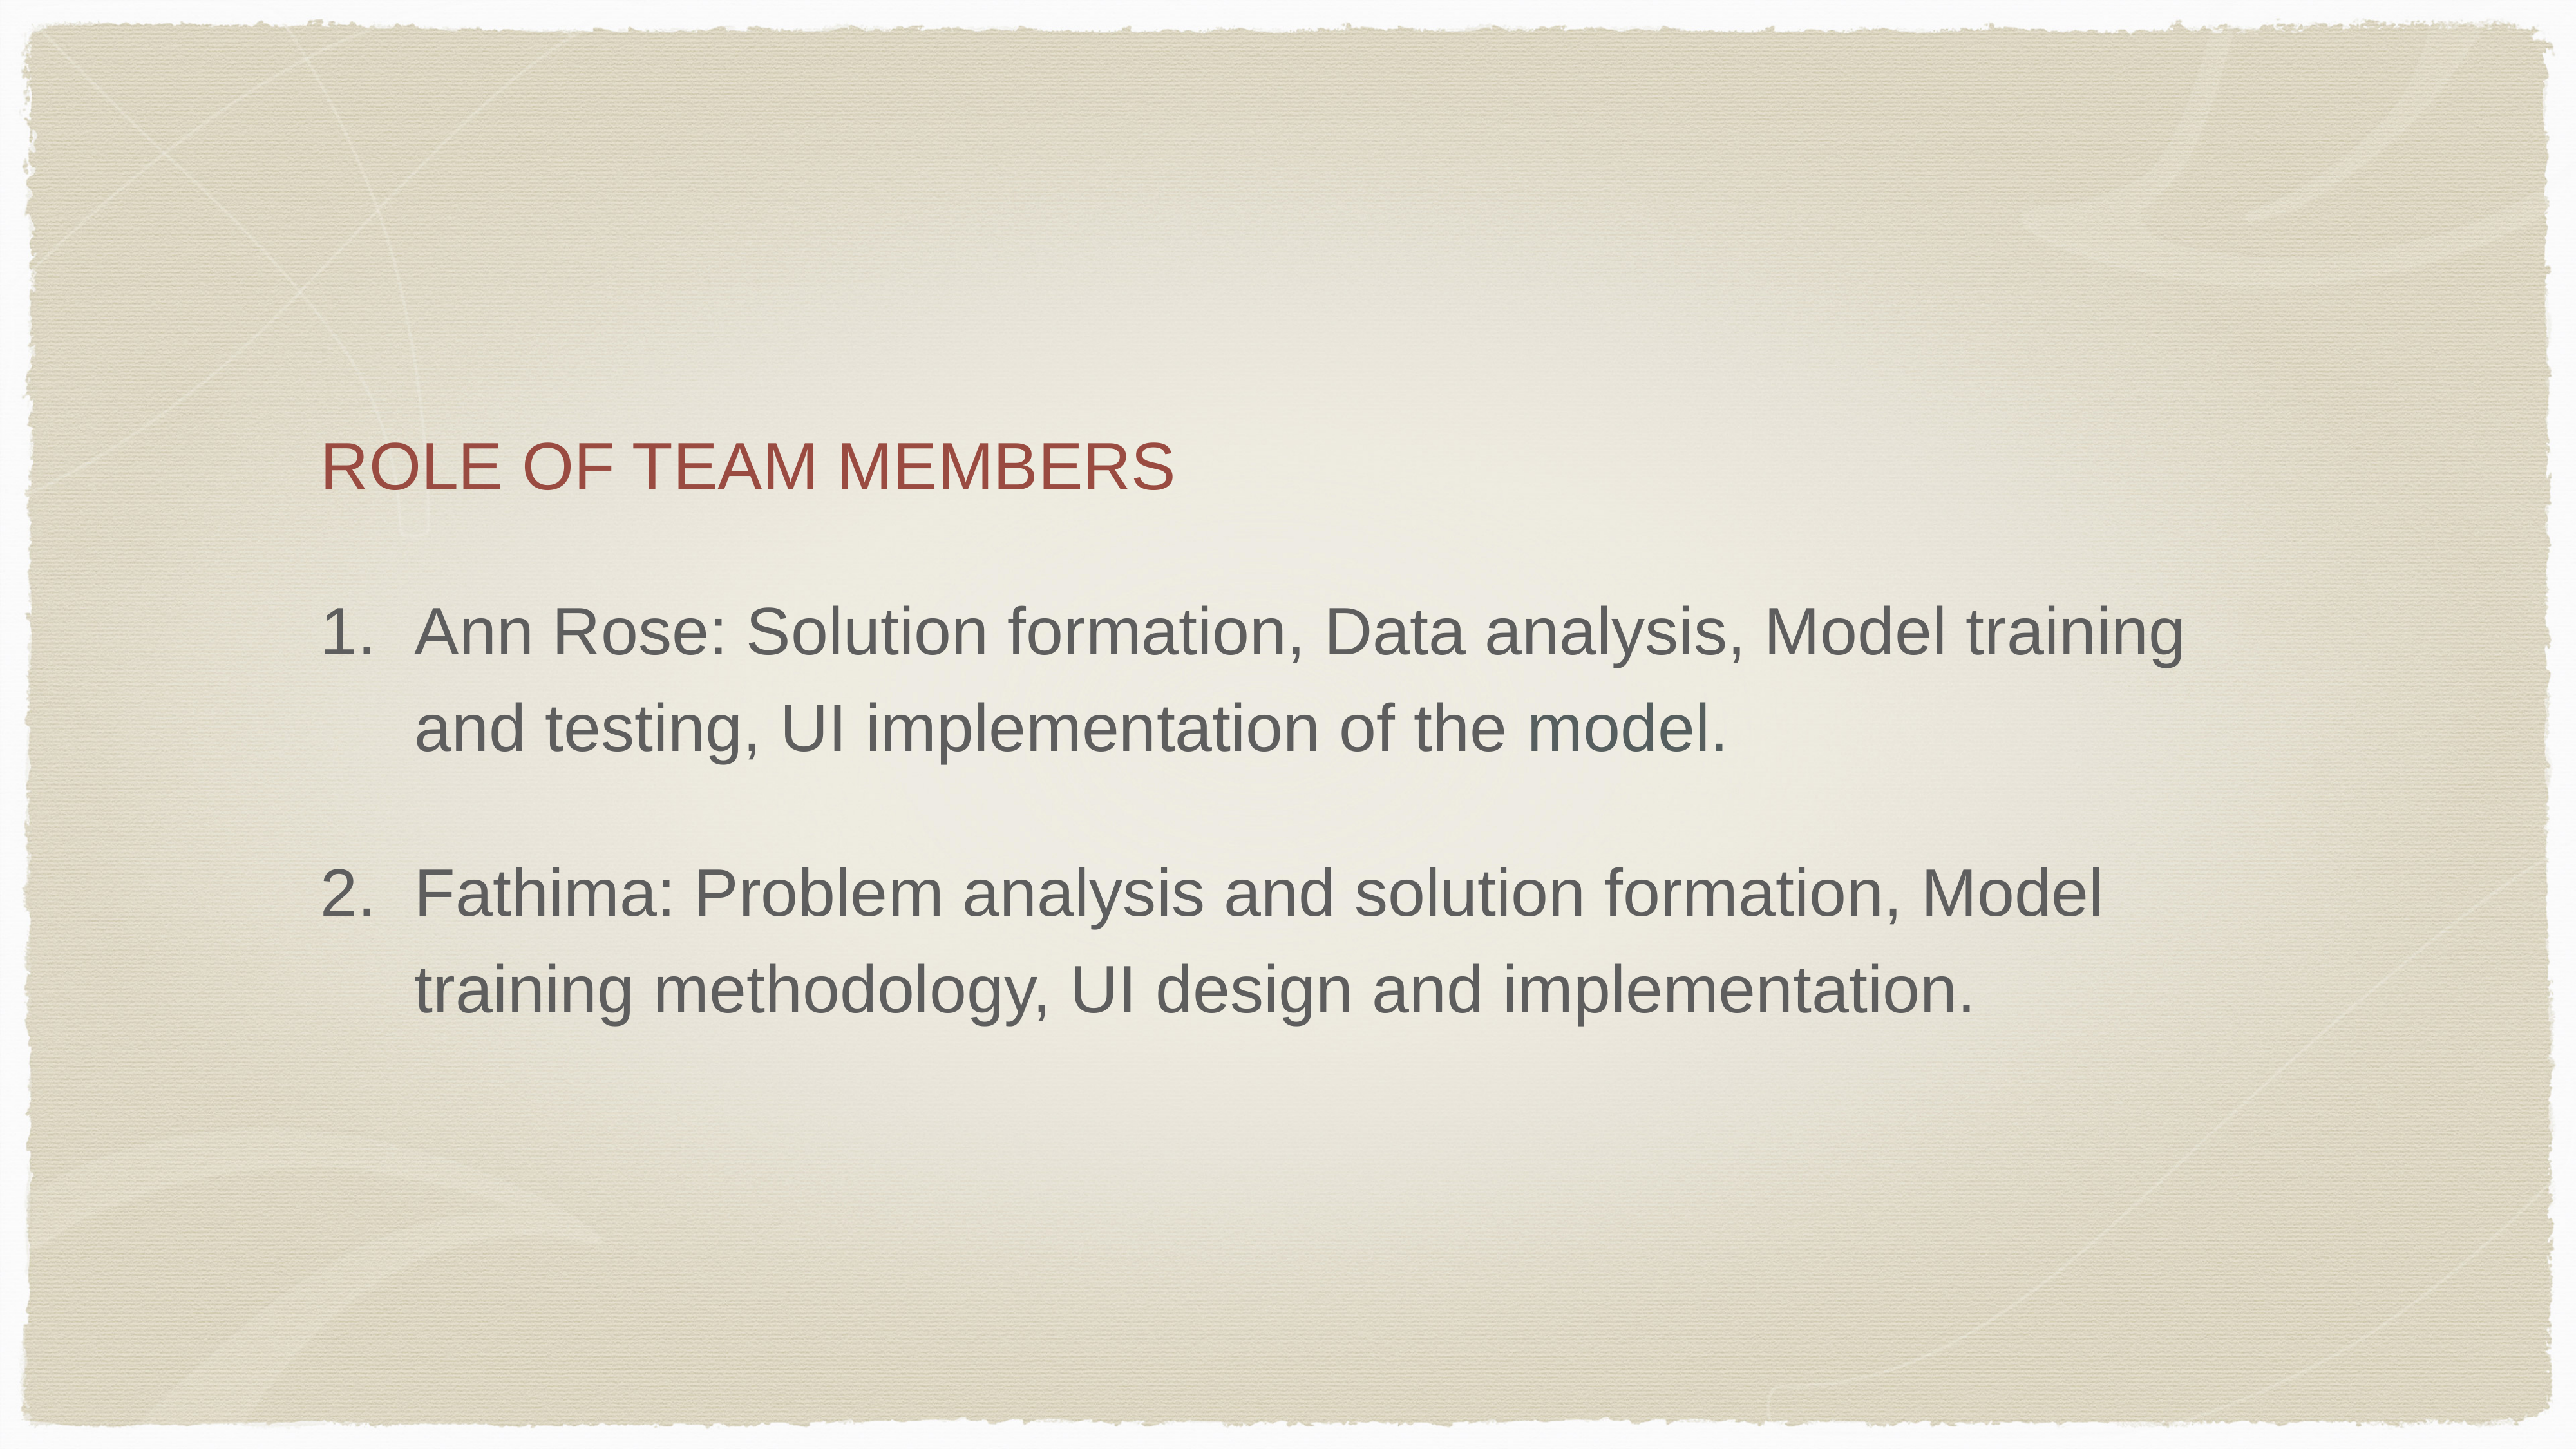

ROLE OF TEAM MEMBERS
Ann Rose: Solution formation, Data analysis, Model training and testing, UI implementation of the model.
Fathima: Problem analysis and solution formation, Model training methodology, UI design and implementation.